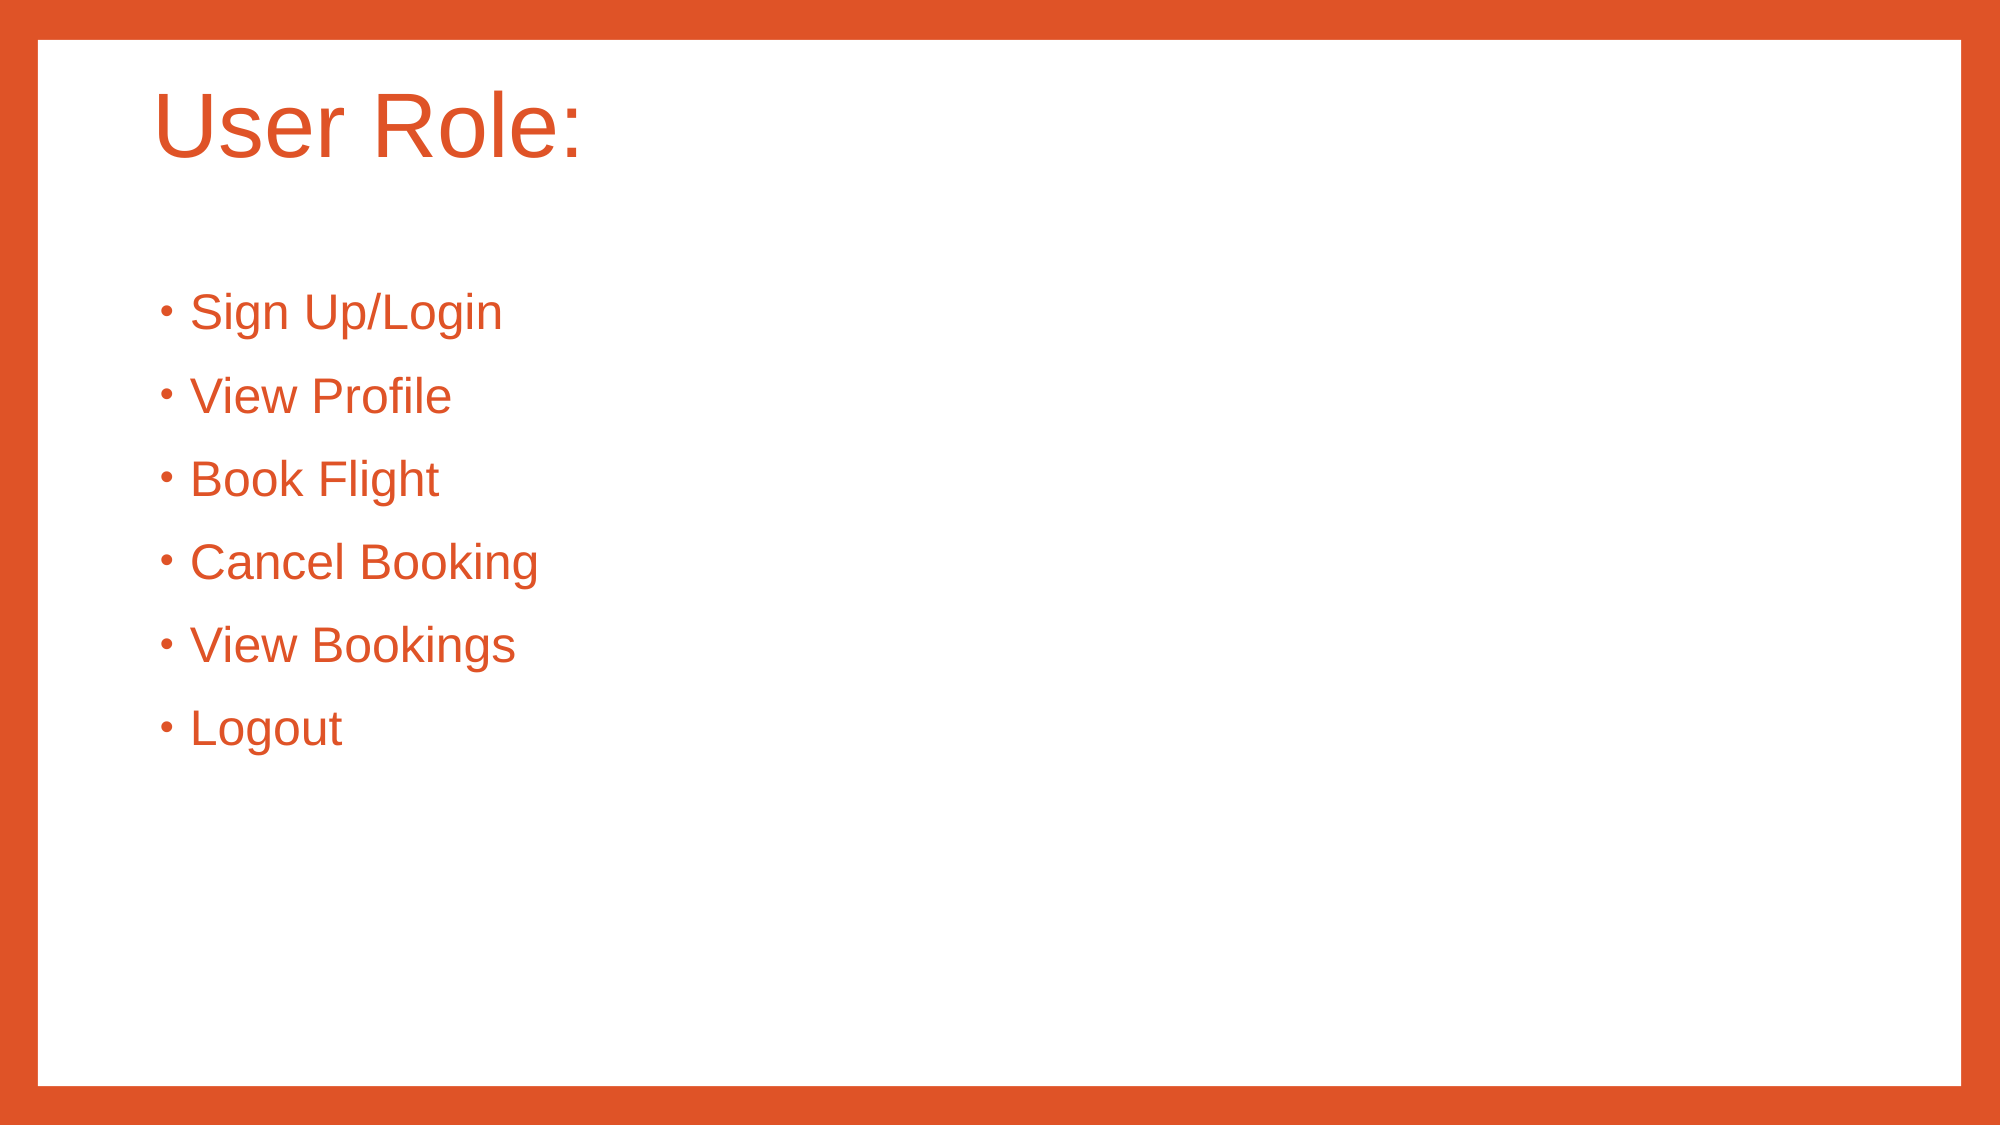

# User Role:

Sign Up/Login
View Profile
Book Flight
Cancel Booking
View Bookings
Logout